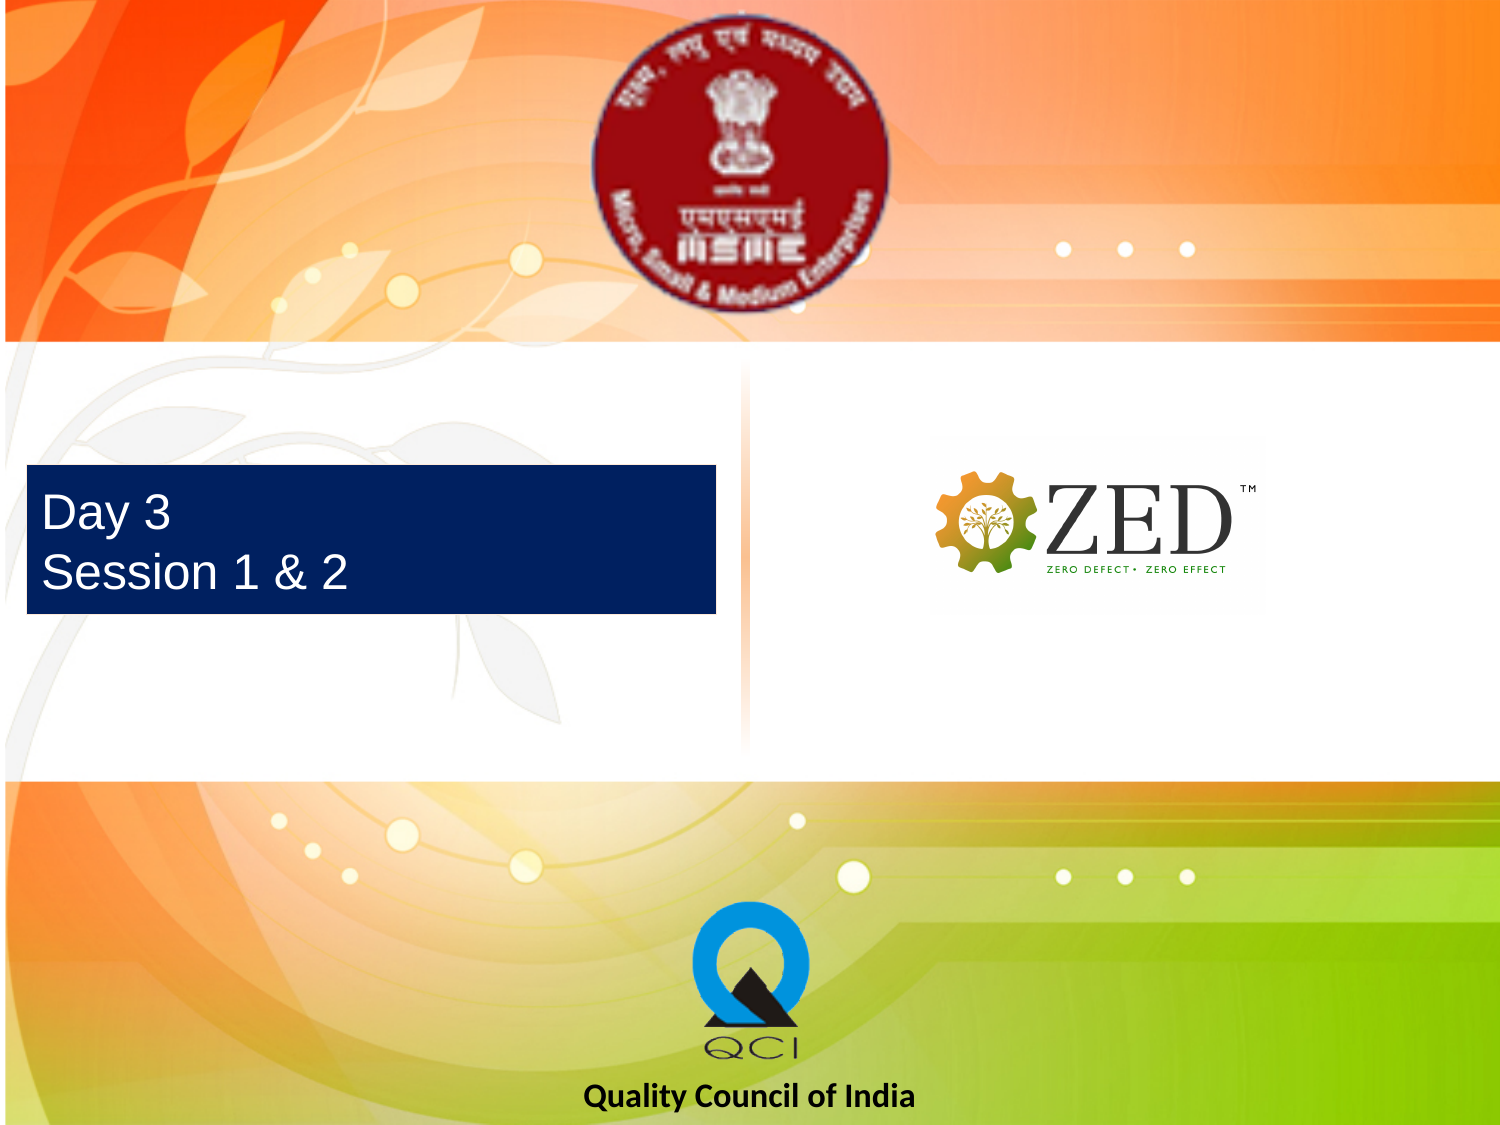

# Day 3 Session 1 & 2